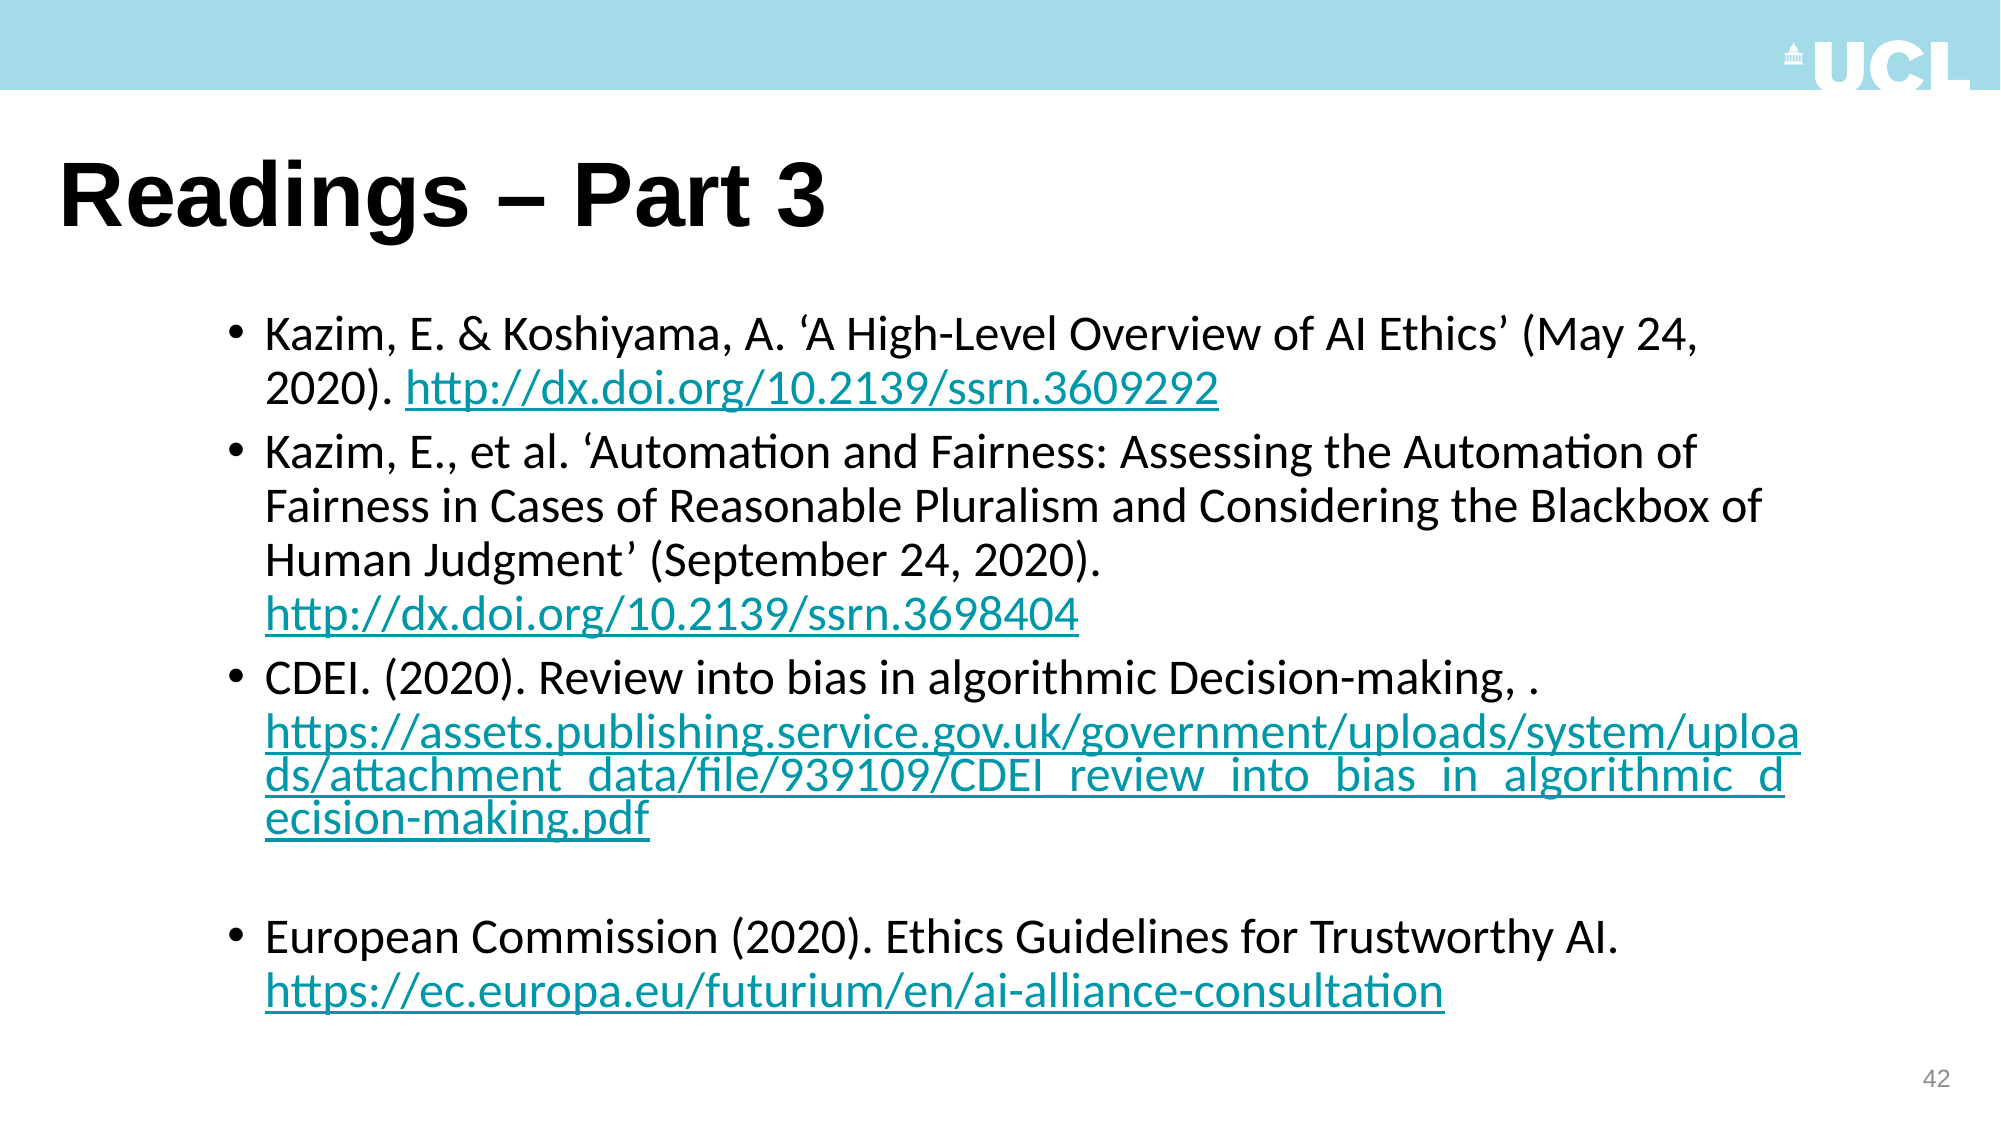

# Readings – Part 3
Kazim, E. & Koshiyama, A. ‘A High-Level Overview of AI Ethics’ (May 24, 2020). http://dx.doi.org/10.2139/ssrn.3609292
Kazim, E., et al. ‘Automation and Fairness: Assessing the Automation of Fairness in Cases of Reasonable Pluralism and Considering the Blackbox of Human Judgment’ (September 24, 2020). http://dx.doi.org/10.2139/ssrn.3698404
CDEI. (2020). Review into bias in algorithmic Decision-making, . https://assets.publishing.service.gov.uk/government/uploads/system/uploads/attachment_data/file/939109/CDEI_review_into_bias_in_algorithmic_decision-making.pdf
European Commission (2020). Ethics Guidelines for Trustworthy AI. https://ec.europa.eu/futurium/en/ai-alliance-consultation
42